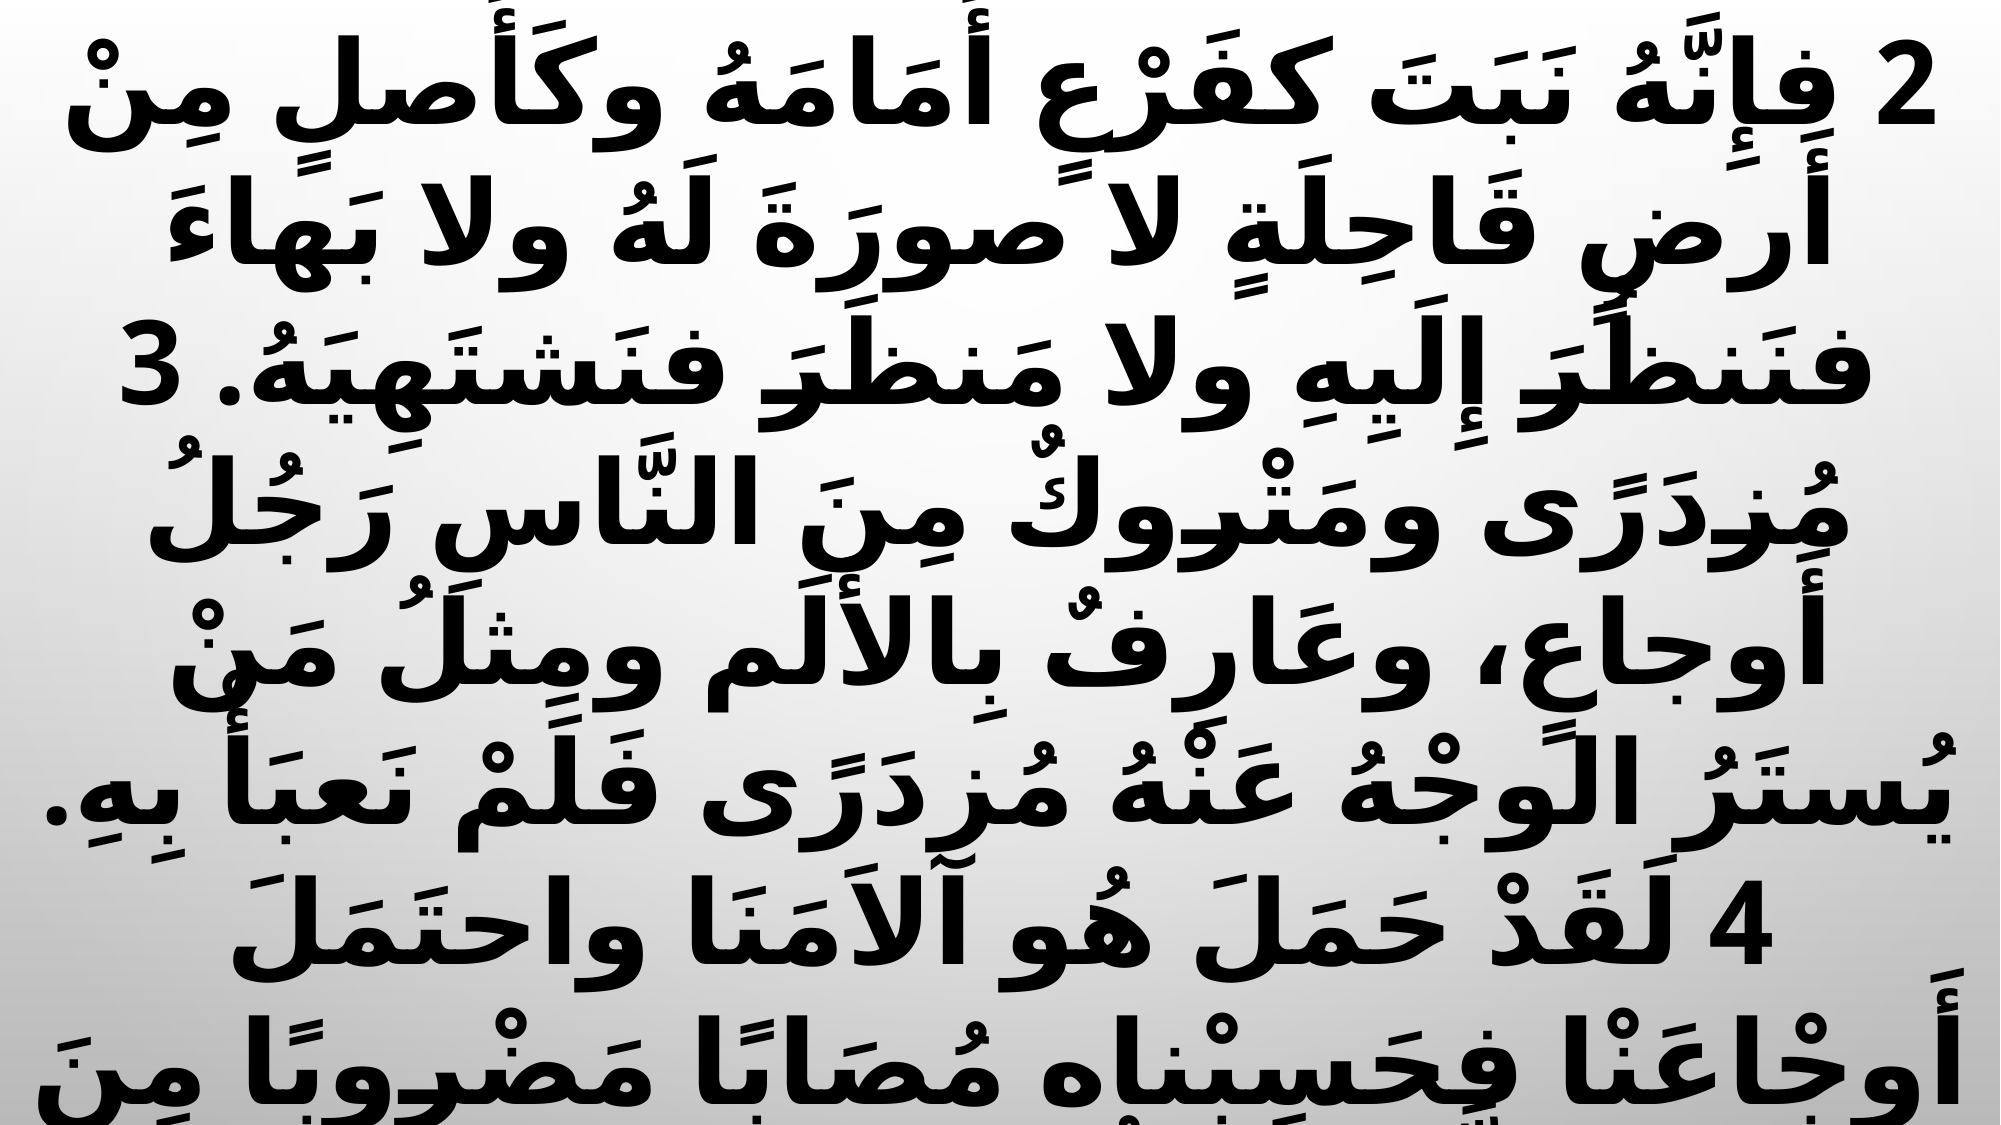

2 فإِنَّهُ نَبَتَ كفَرْعٍ أَمَامَهُ وكَأَصلٍ مِنْ أَرضٍ قَاحِلَةٍ لا صورَةَ لَهُ ولا بَهاءَ فنَنظُرَ إِلَيِهِ ولا مَنظَرَ فنَشتَهِيَهُ. 3 مُزدَرًى ومَتْروكٌ مِنَ النَّاسِ رَجُلُ أَوجاعٍ، وعَارِفٌ بِالأَلَم ومِثلُ مَنْ يُستَرُ الوجْهُ عَنْهُ مُزدَرًى فَلَمْ نَعبَأْ بِهِ. 4 لَقَدْ حَمَلَ هُو آلاَمَنَا واحتَمَلَ أَوجْاعَنْا فحَسِبْناه مُصَابًا مَضْروبًا مِنَ اللهِ ومُذَلَّلاً. 5 طُعِنَ بِسَبَبِ مَعَاصِينَا، وسُحِقَ بِسَبَبِ آثامِنا نَزَلَ بِهِ العِقابُ مِنْ أَجلِ سَلامِنا وبجُرحِهِ شُفِيِنَا.